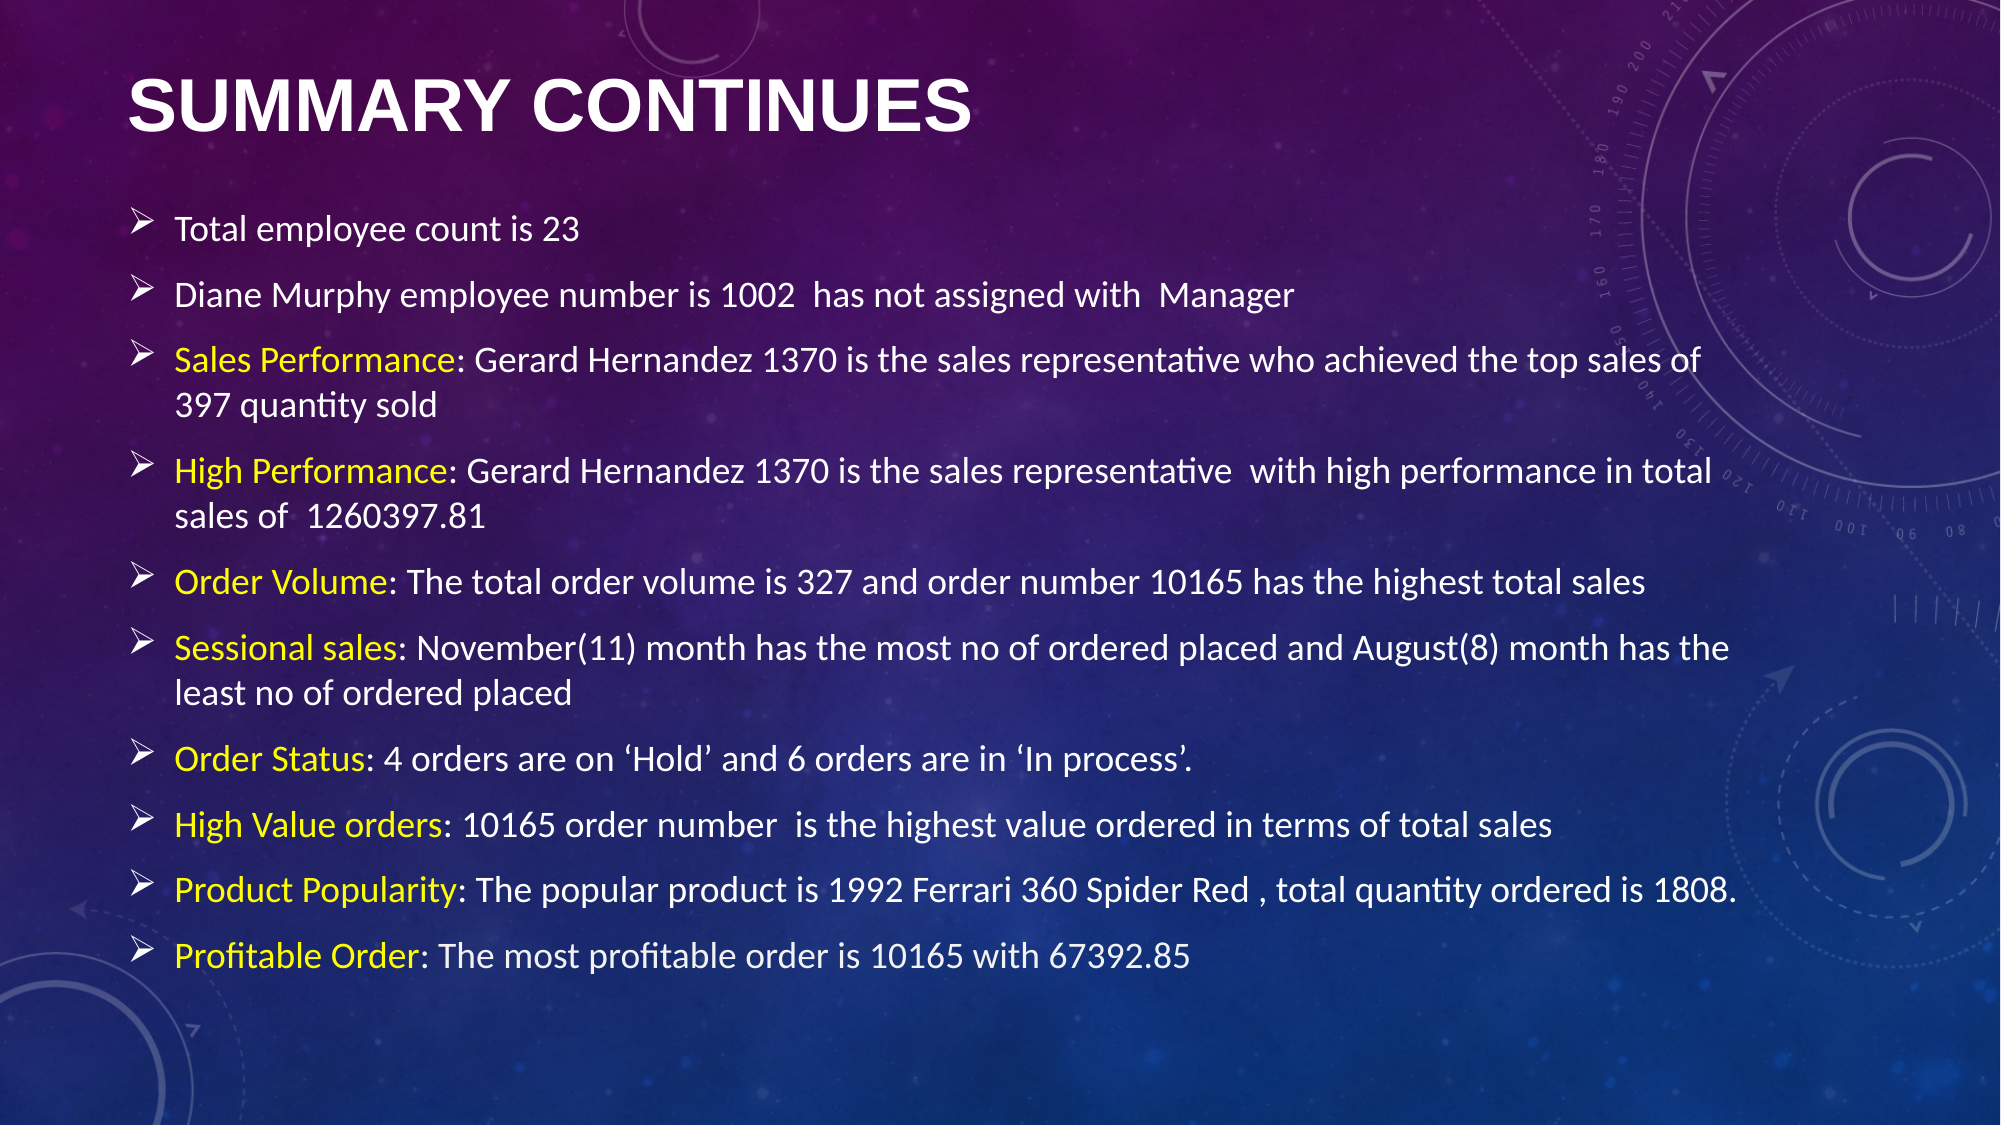

# Summary Continues
Total employee count is 23
Diane Murphy employee number is 1002  has not assigned with  Manager
Sales Performance: Gerard Hernandez 1370 is the sales representative who achieved the top sales of 397 quantity sold
High Performance: Gerard Hernandez 1370 is the sales representative  with high performance in total sales of  1260397.81
Order Volume: The total order volume is 327 and order number 10165 has the highest total sales
Sessional sales: November(11) month has the most no of ordered placed and August(8) month has the least no of ordered placed
Order Status: 4 orders are on ‘Hold’ and 6 orders are in ‘In process’.
High Value orders: 10165 order number  is the highest value ordered in terms of total sales
Product Popularity: The popular product is 1992 Ferrari 360 Spider Red , total quantity ordered is 1808.
Profitable Order: The most profitable order is 10165 with 67392.85